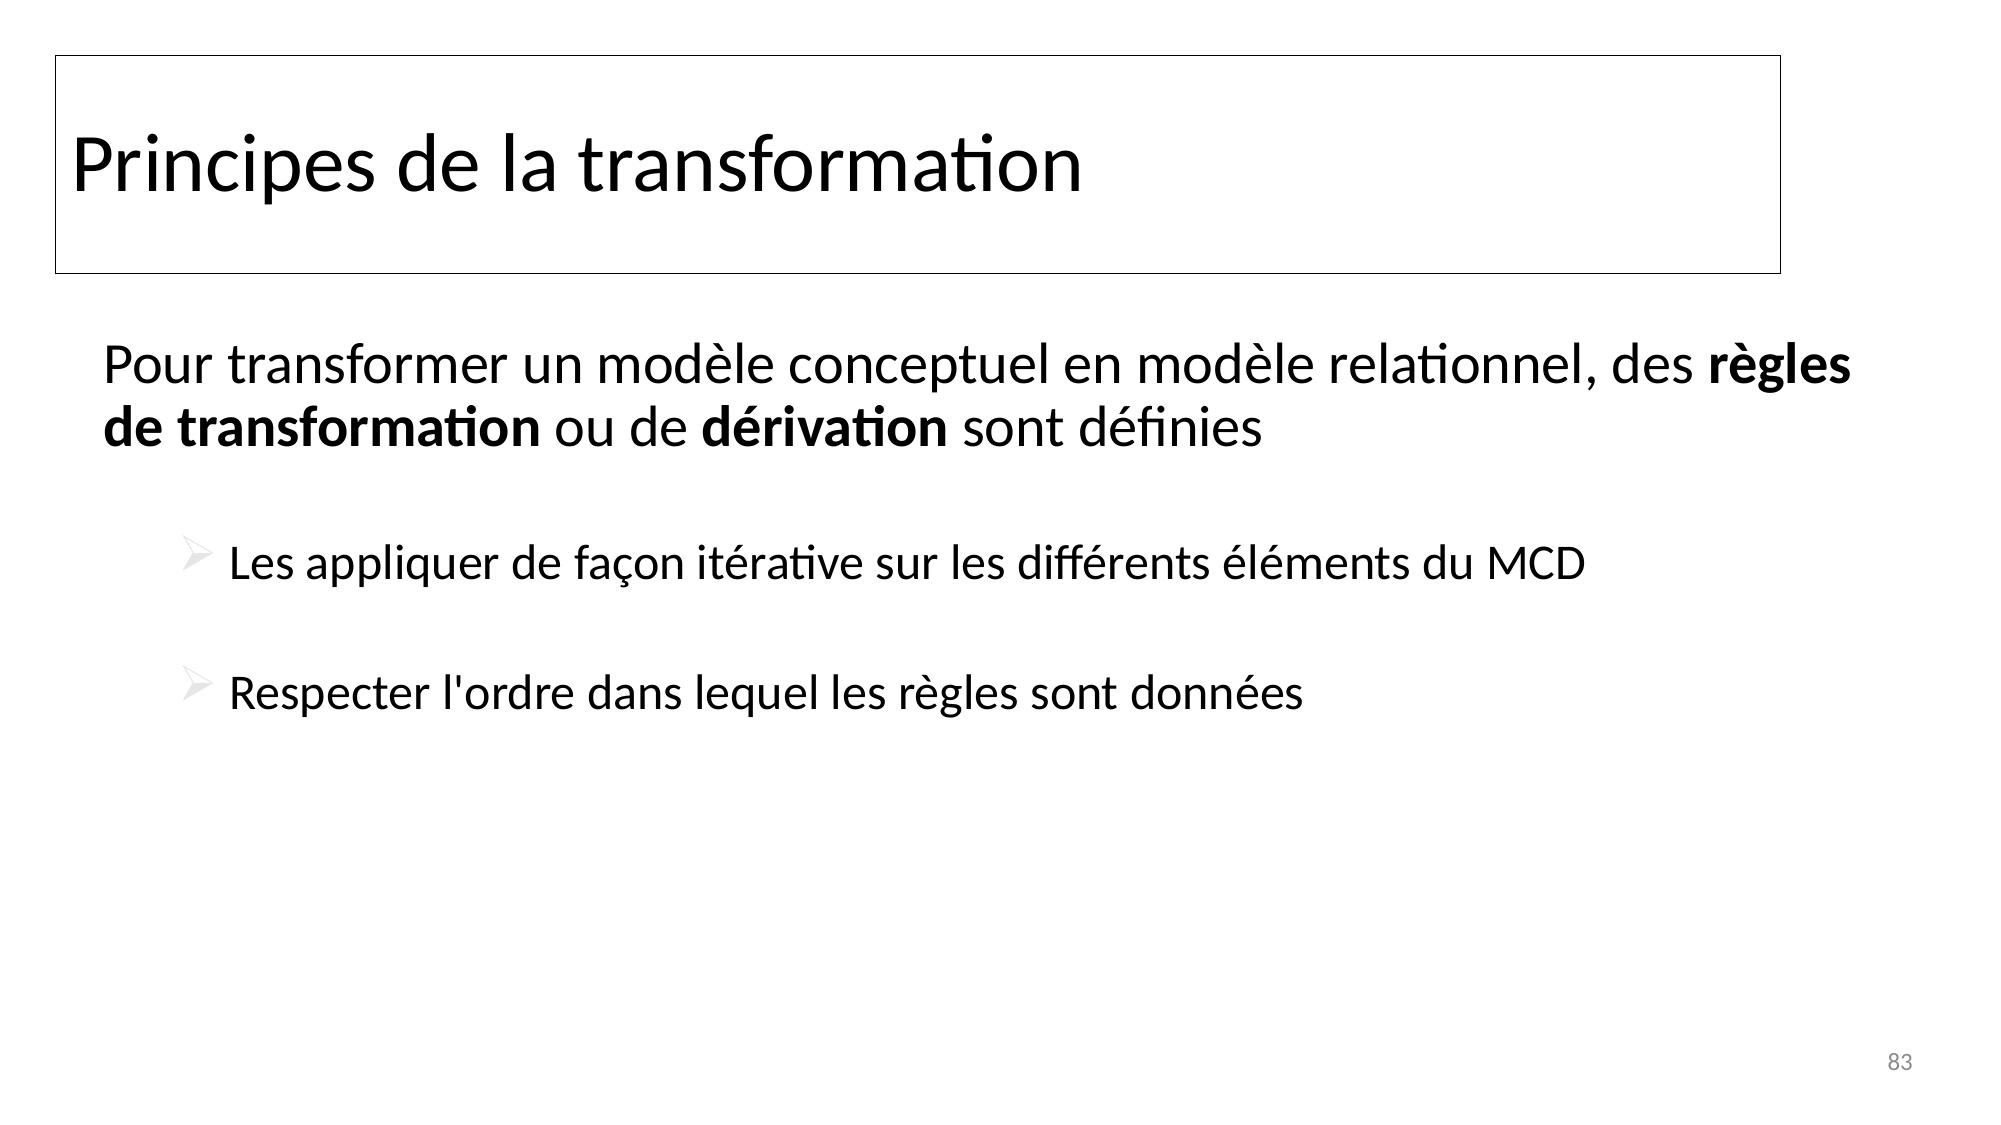

# Principes de la transformation
Pour transformer un modèle conceptuel en modèle relationnel, des règles de transformation ou de dérivation sont définies
 Les appliquer de façon itérative sur les différents éléments du MCD
 Respecter l'ordre dans lequel les règles sont données
83